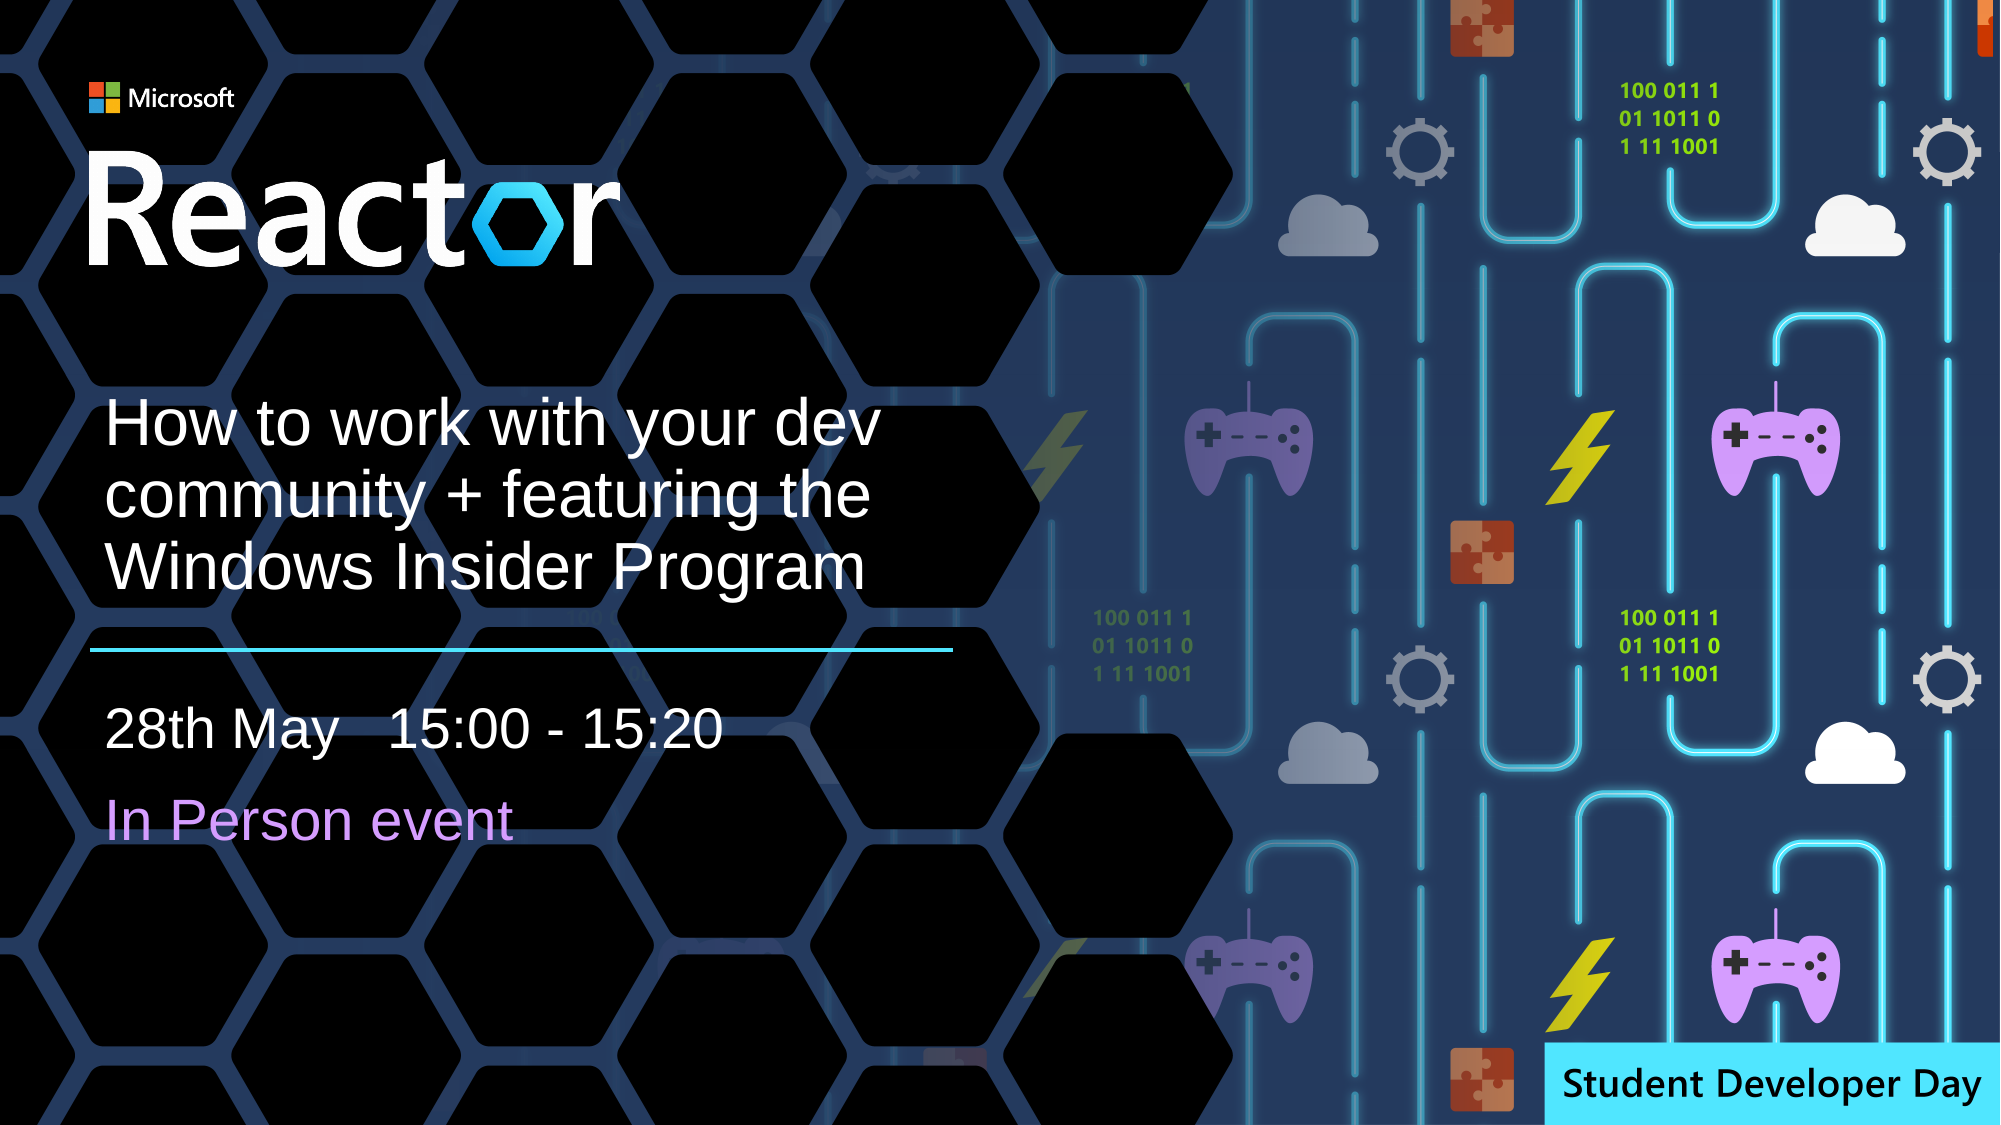

# How to work with your dev community + featuring the Windows Insider Program
28th May   15:00 - 15:20

In Person event